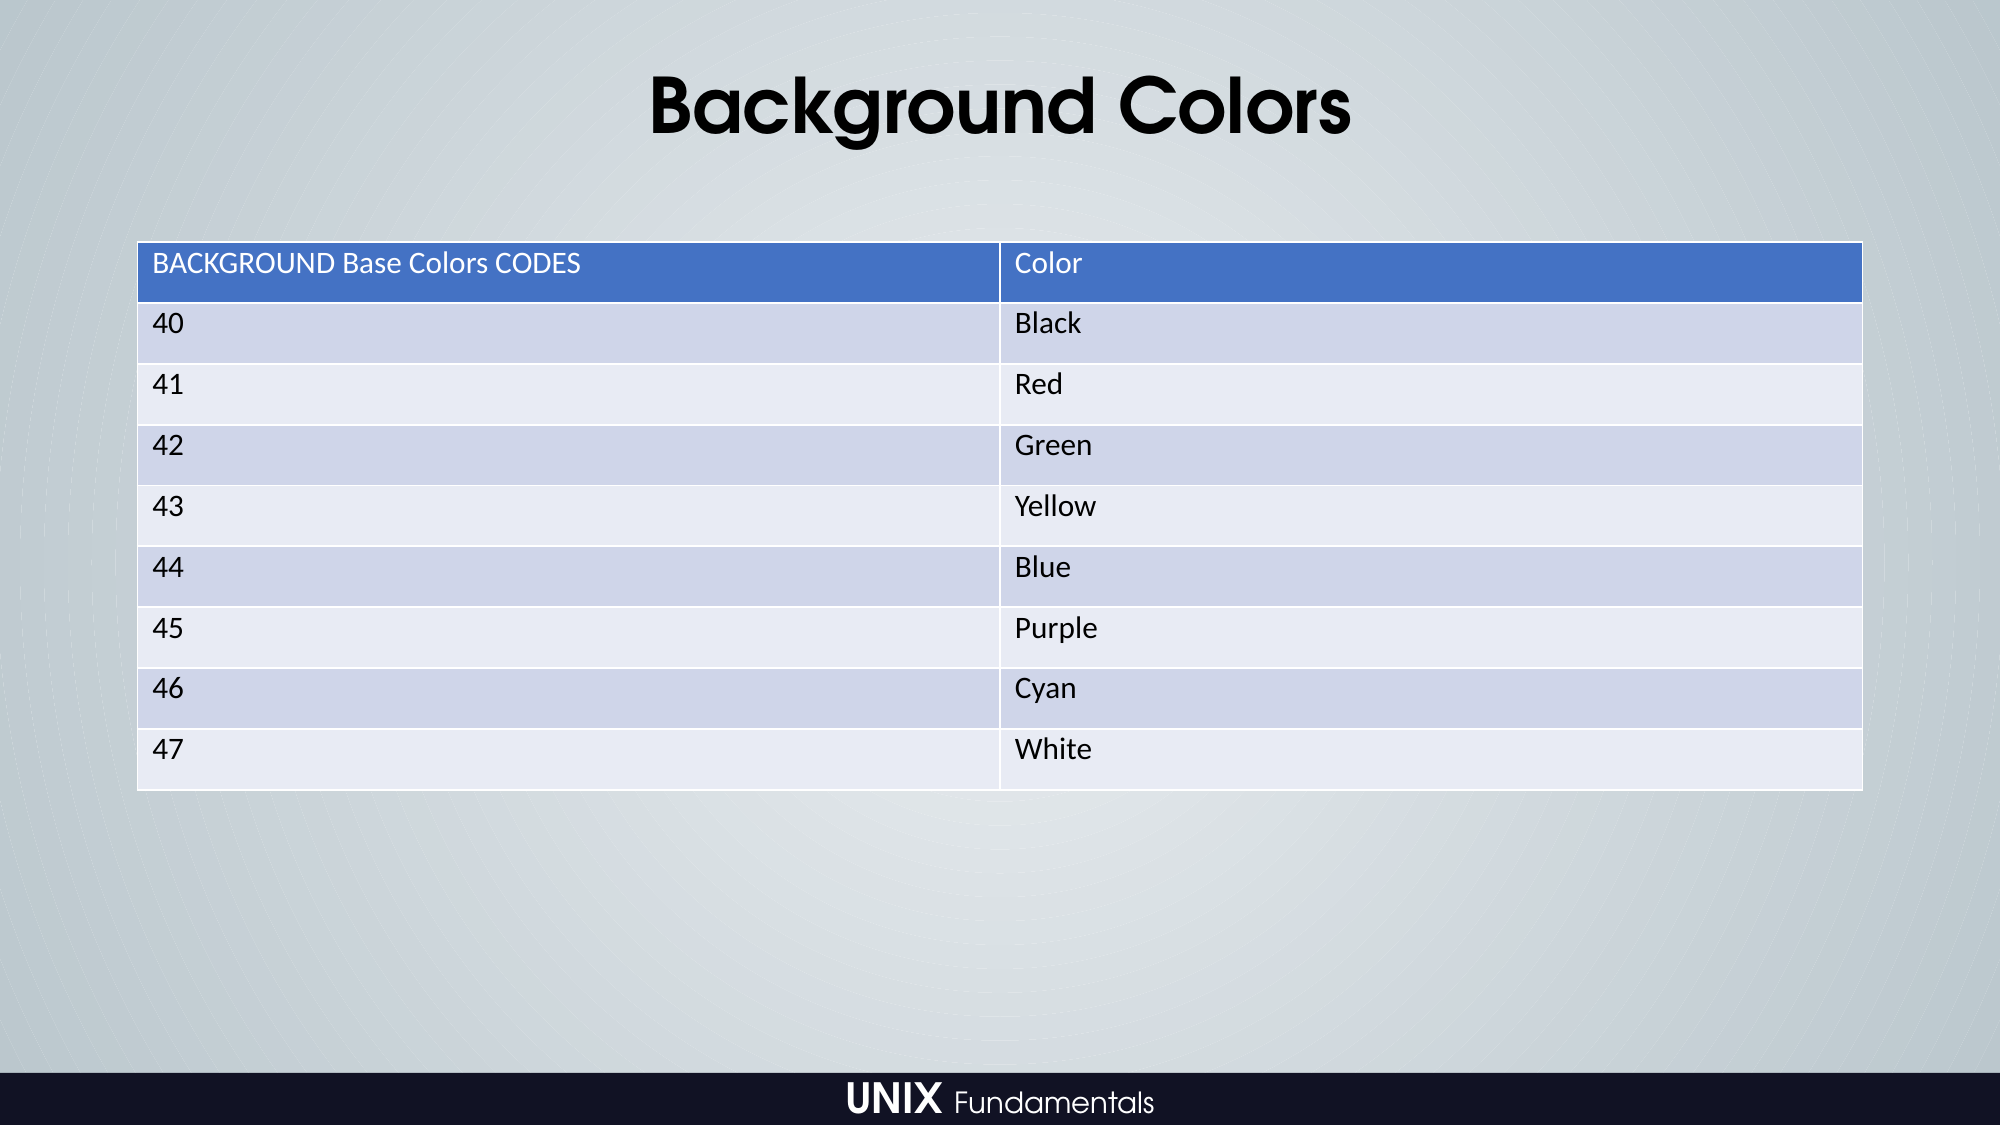

# Background Colors
| BACKGROUND Base Colors CODES | Color |
| --- | --- |
| 40 | Black |
| 41 | Red |
| 42 | Green |
| 43 | Yellow |
| 44 | Blue |
| 45 | Purple |
| 46 | Cyan |
| 47 | White |